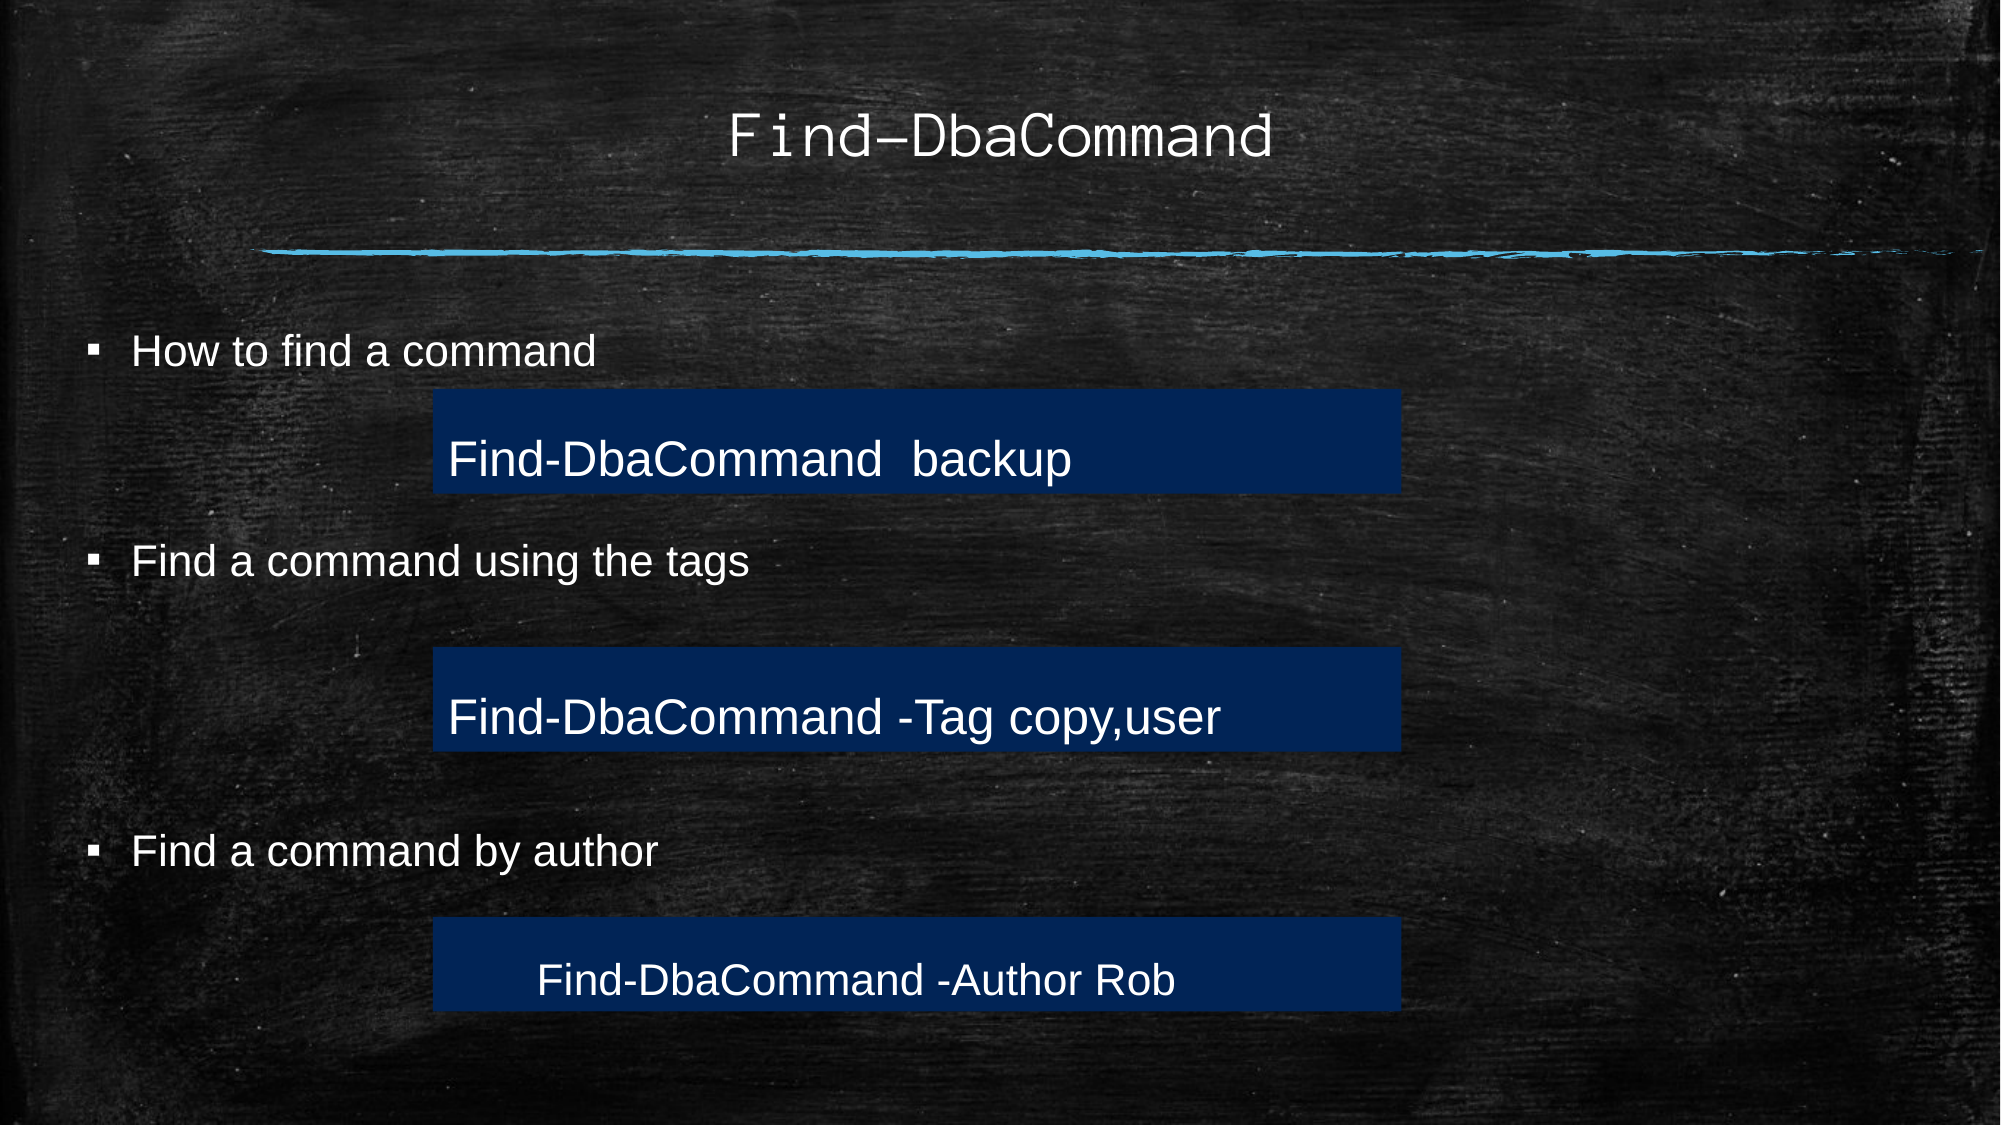

# Find-DbaCommand
How to find a command

Find a command using the tags

Find a command by author
Find-DbaCommand  backup
Find-DbaCommand -Tag copy,user
Find-DbaCommand -Author Rob